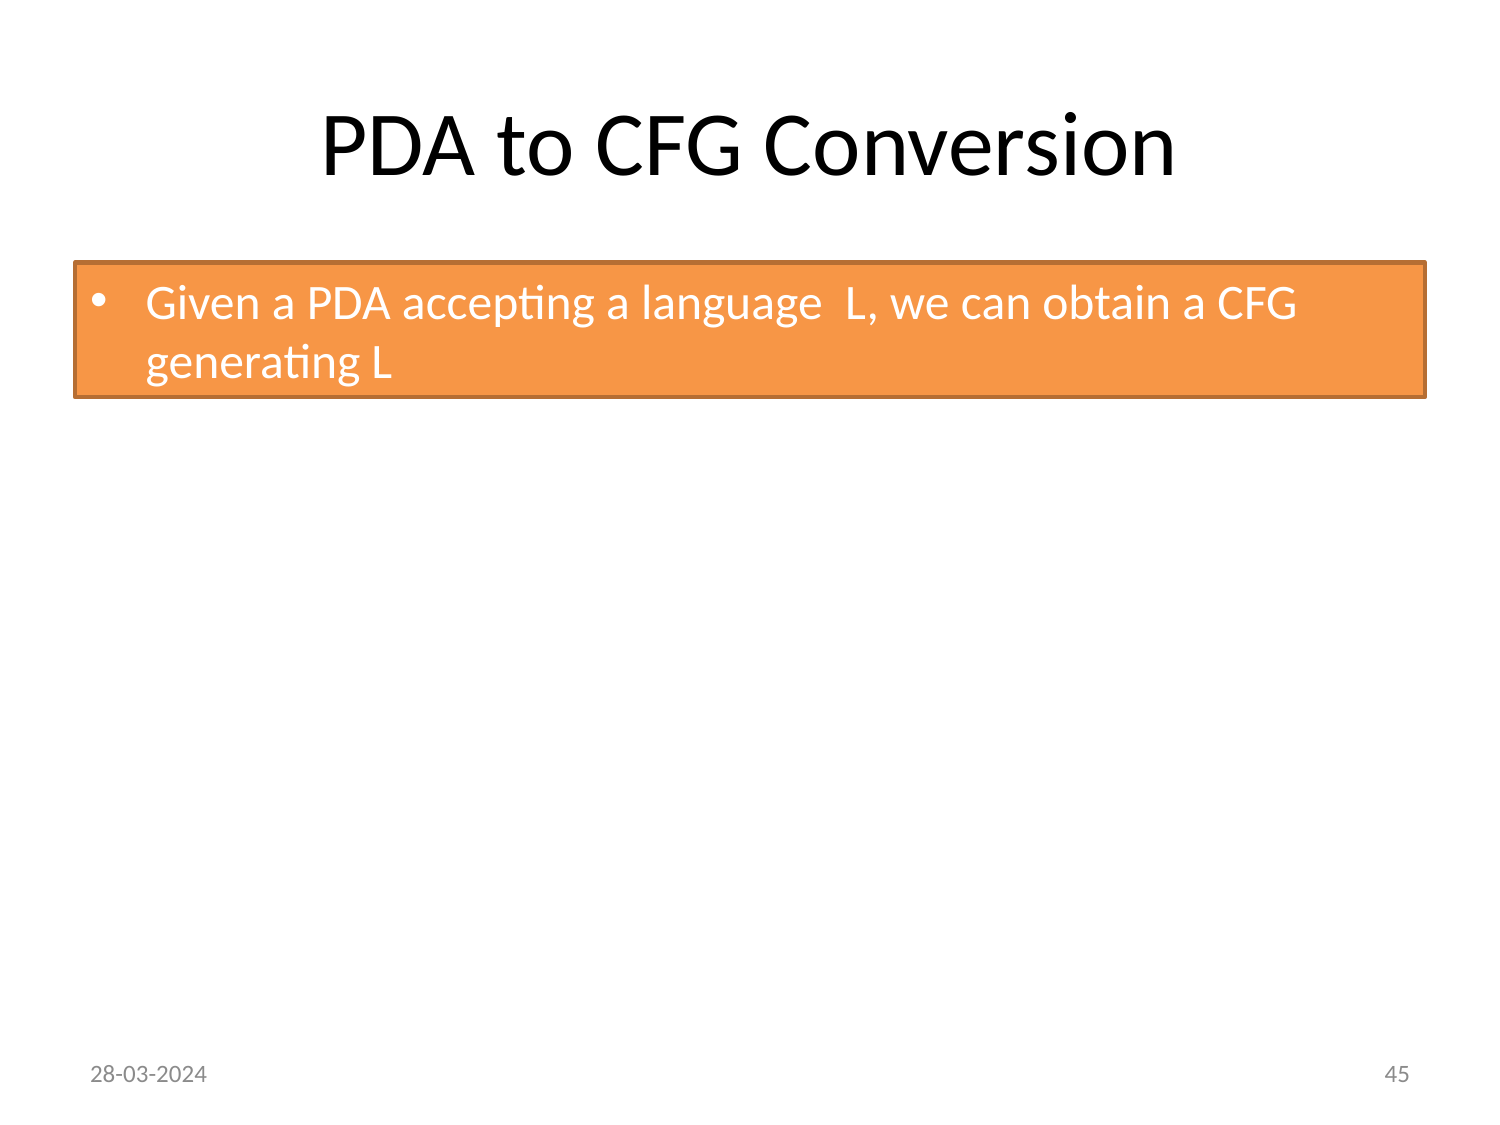

# PDA to CFG Conversion
Given a PDA accepting a language  L, we can obtain a CFG generating L
28-03-2024
45